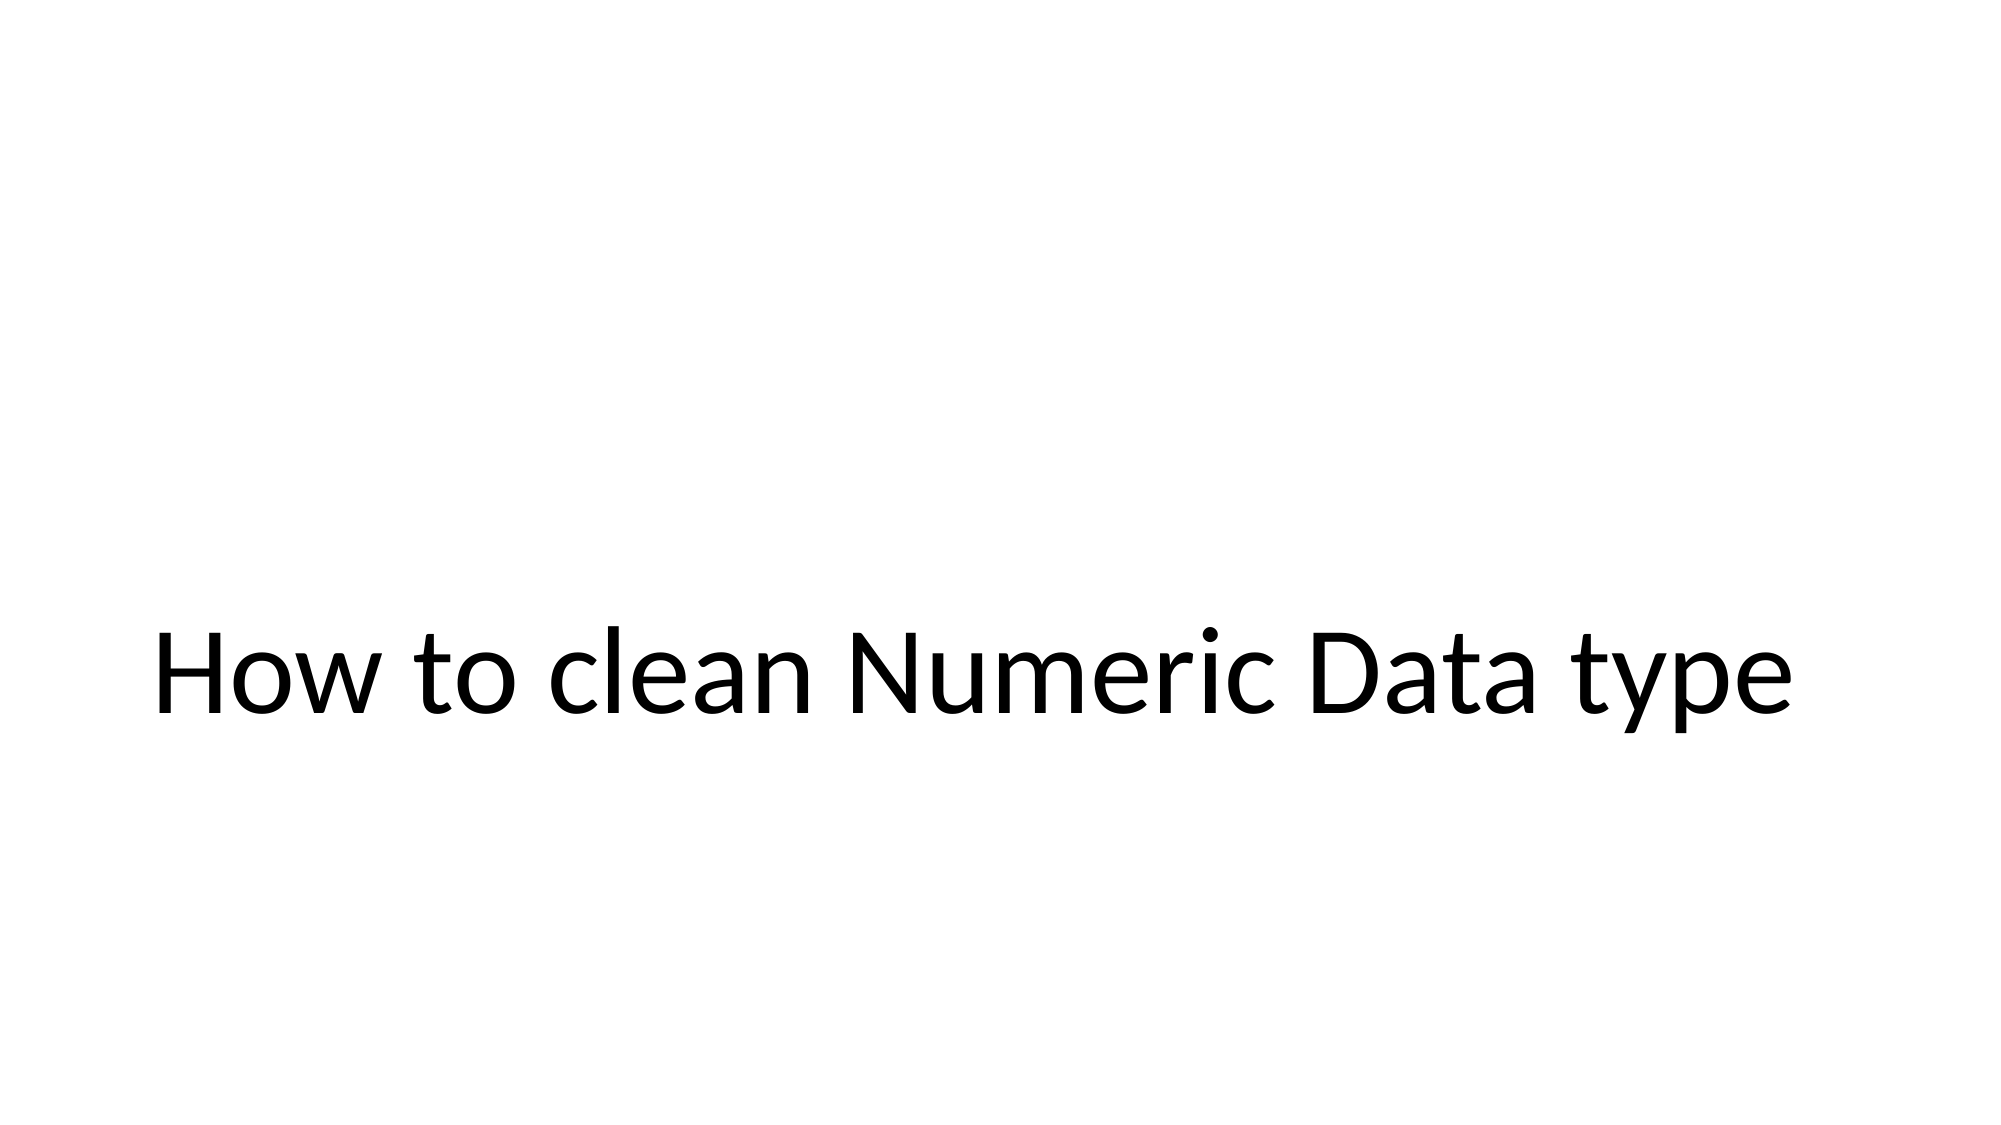

# How to clean Numeric Data type